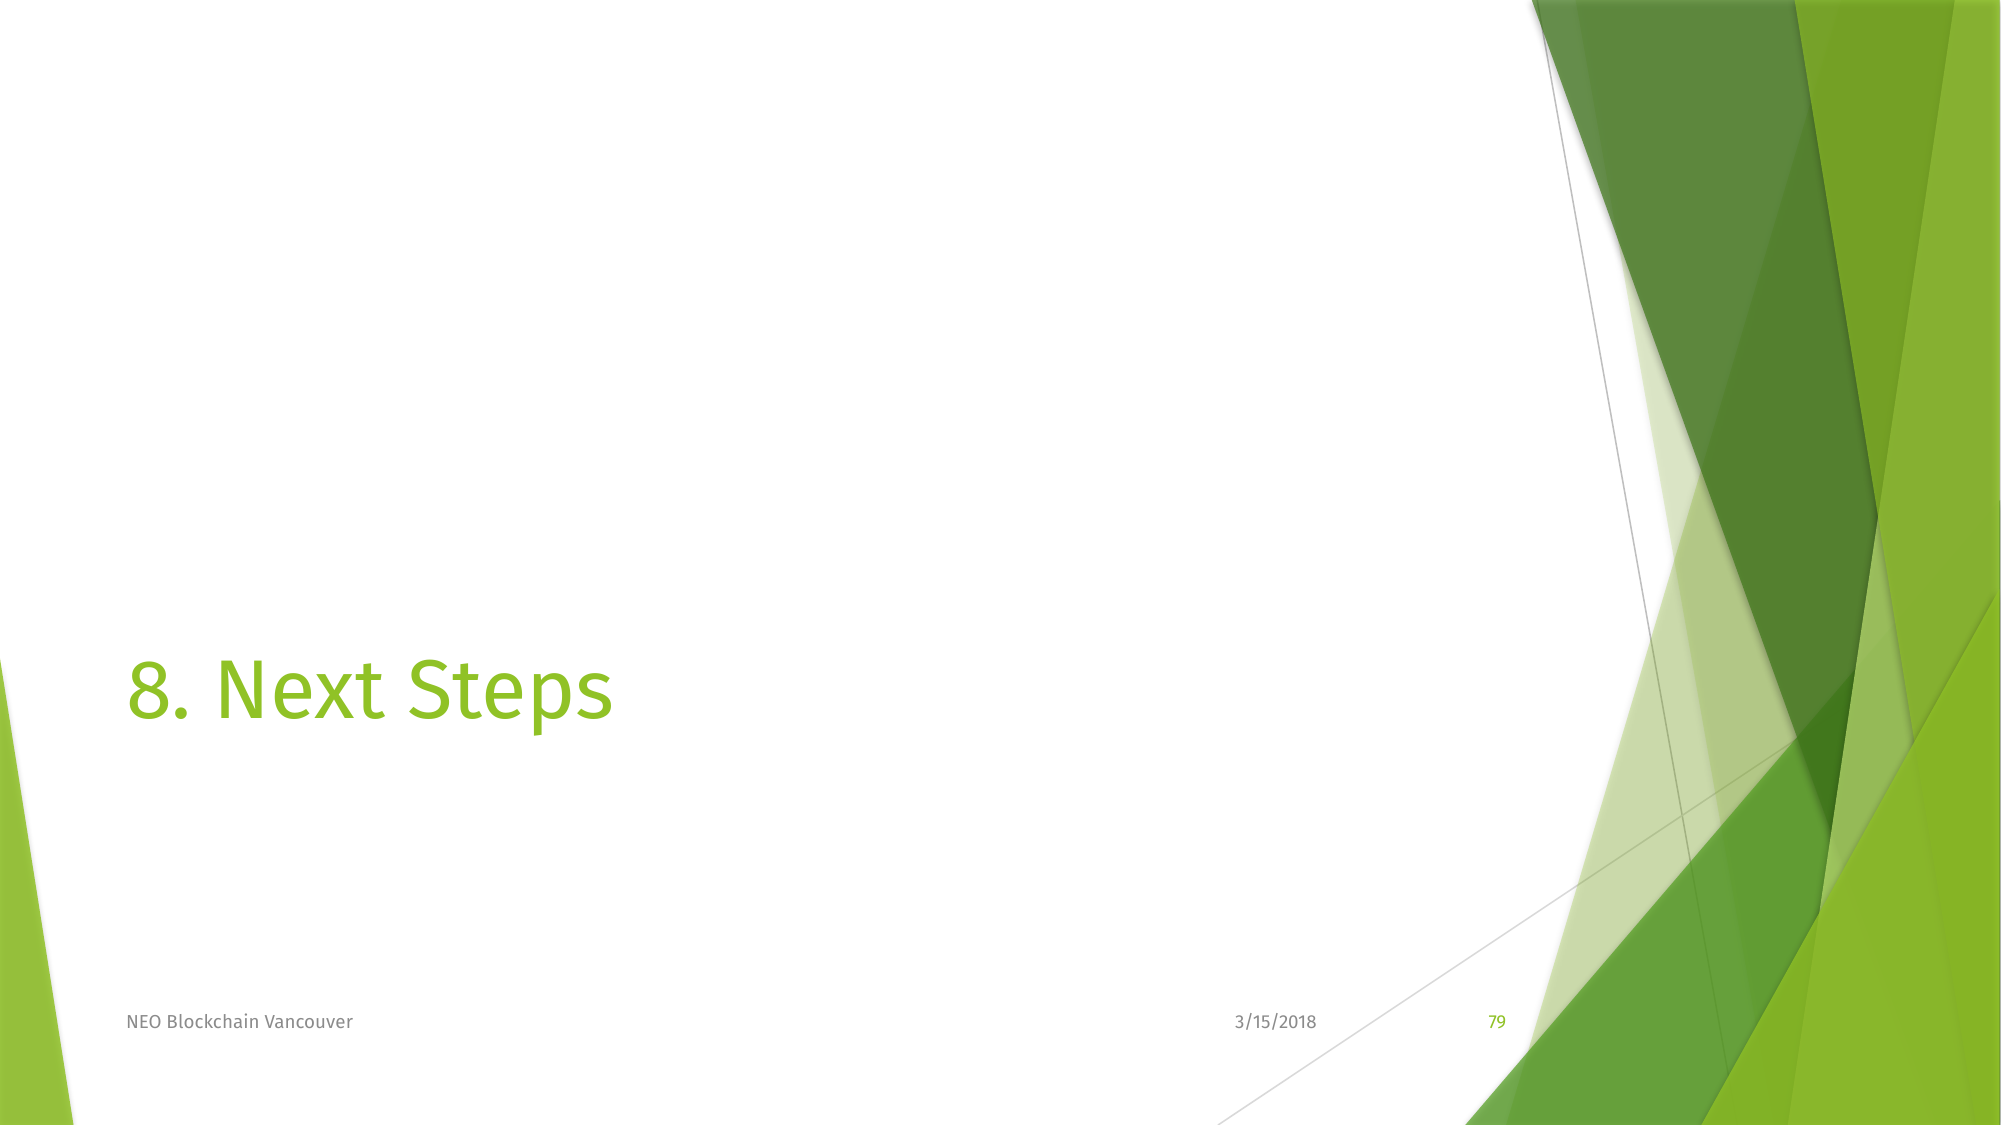

# 8. Next Steps

NEO Blockchain Vancouver
3/15/2018
79